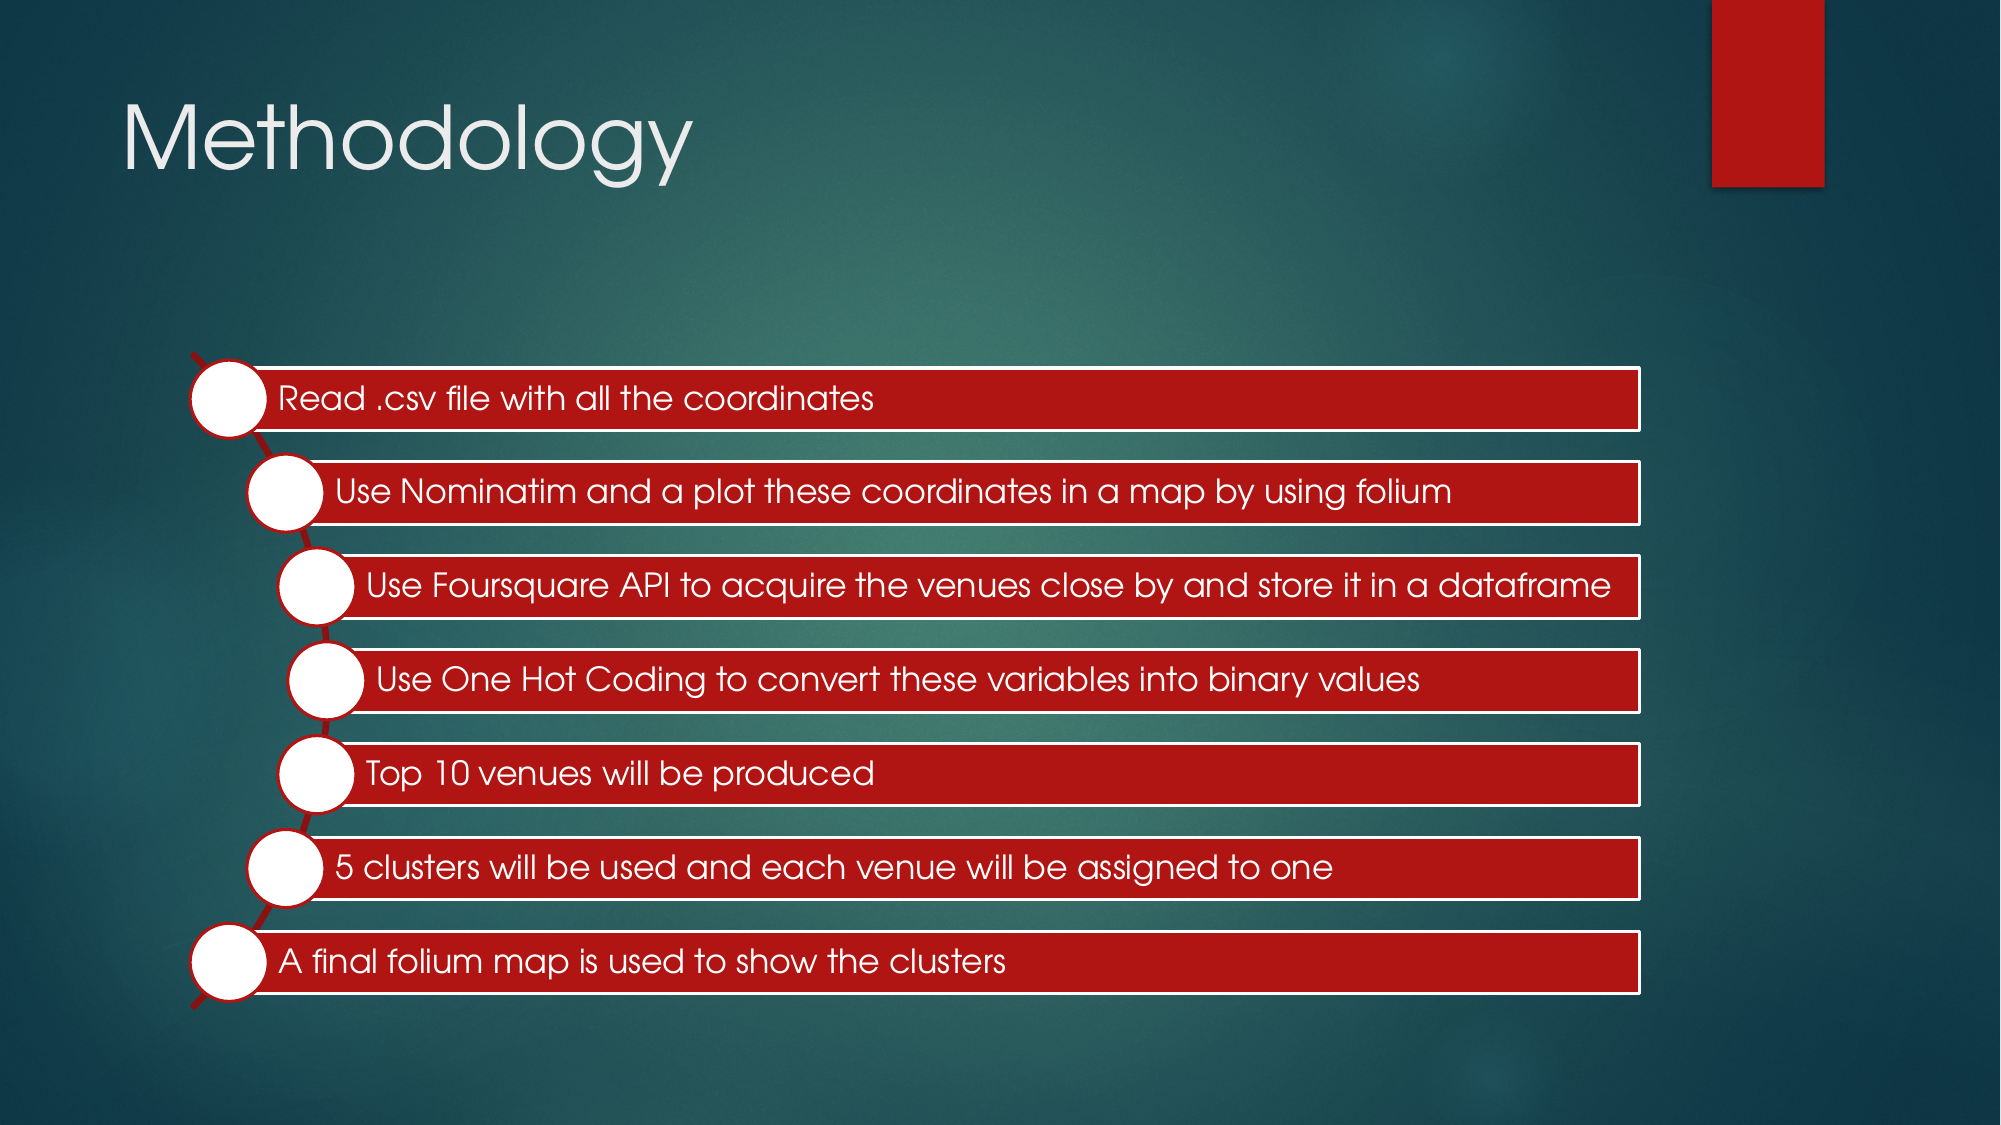

# Methodology
Read .csv file with all the coordinates
Use Nominatim and a plot these coordinates in a map by using folium
Use Foursquare API to acquire the venues close by and store it in a dataframe
Use One Hot Coding to convert these variables into binary values
Top 10 venues will be produced
5 clusters will be used and each venue will be assigned to one
A final folium map is used to show the clusters